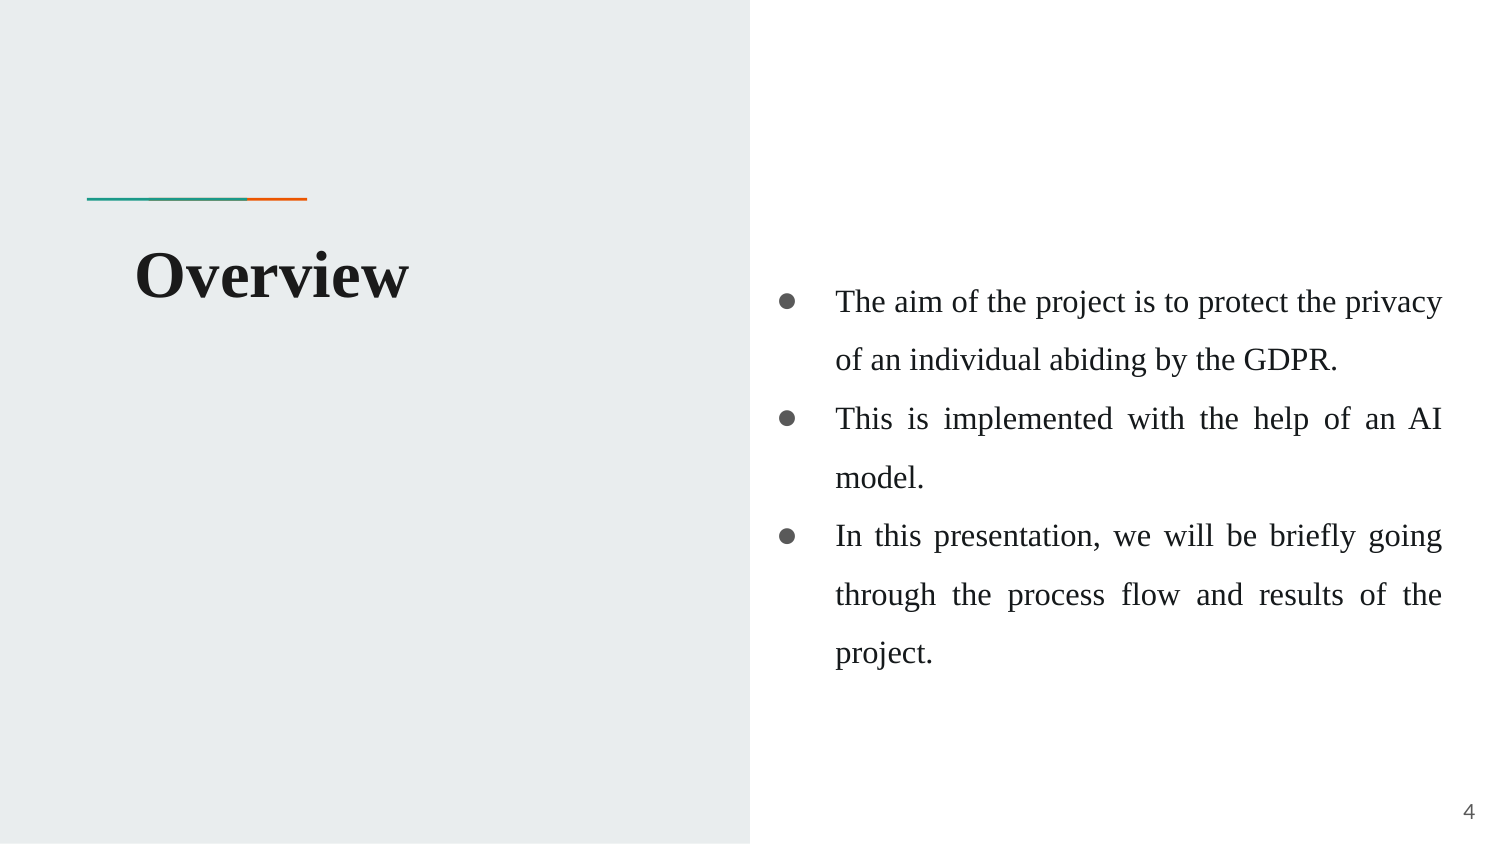

# Overview
The aim of the project is to protect the privacy of an individual abiding by the GDPR.
This is implemented with the help of an AI model.
In this presentation, we will be briefly going through the process flow and results of the project.

4